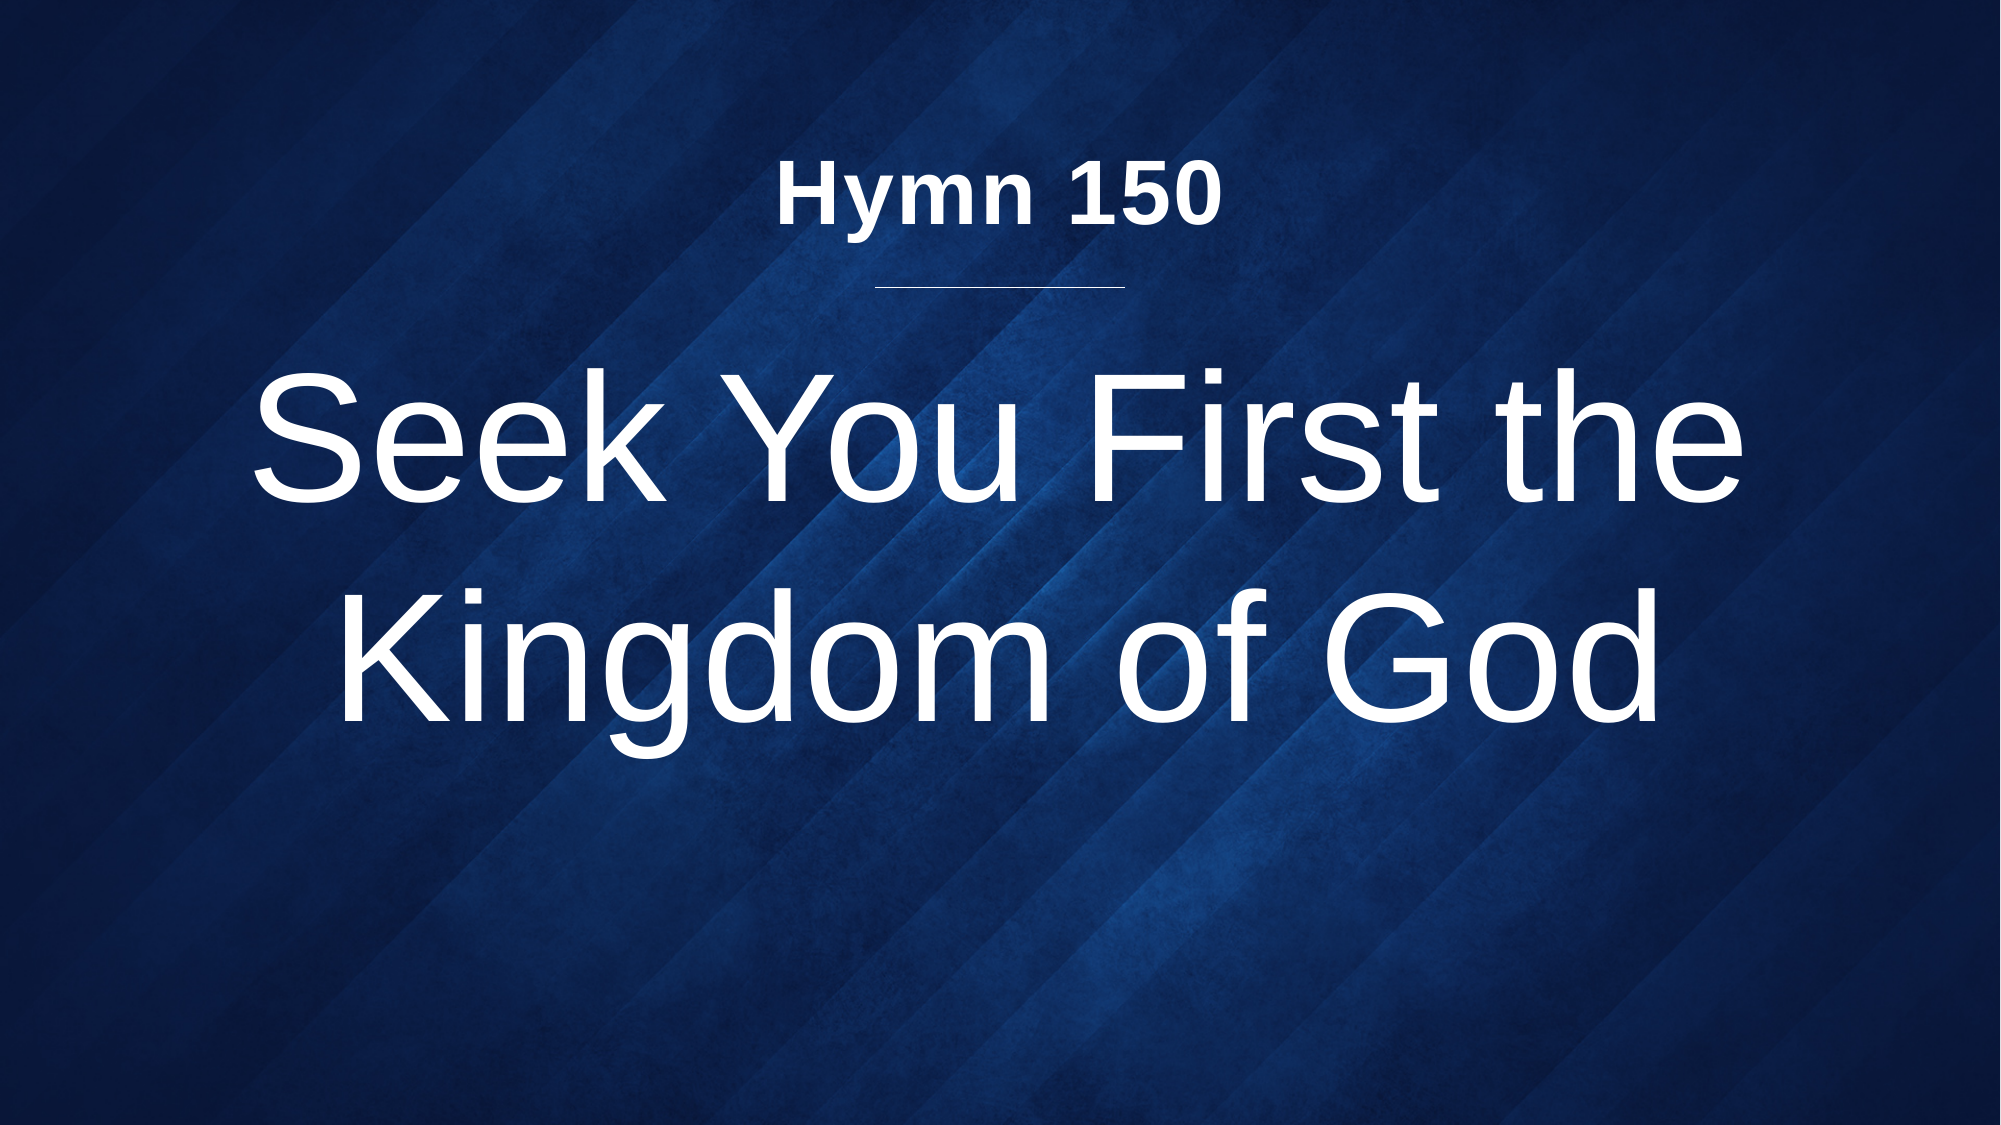

Hymn 150
# Seek You First the Kingdom of God